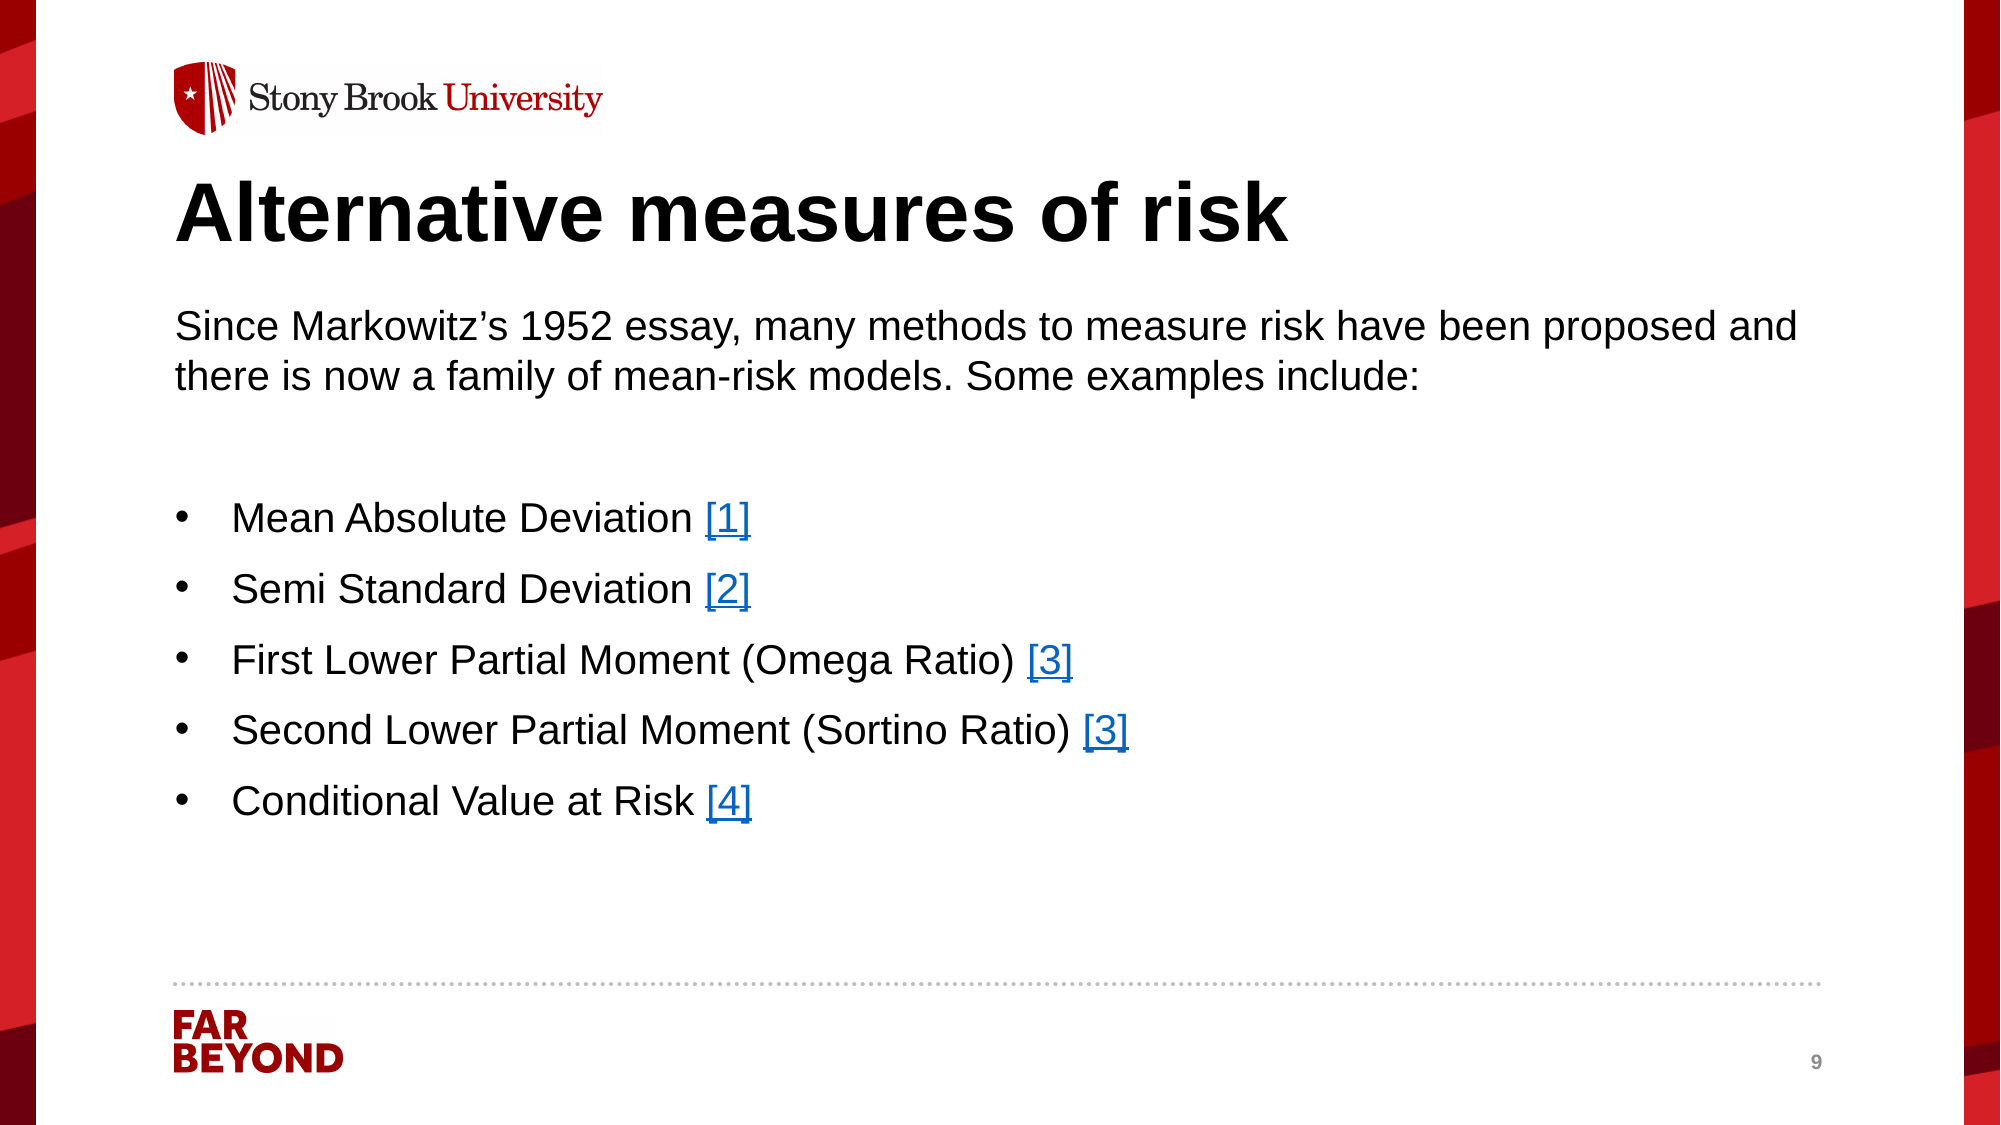

# Alternative measures of risk
Since Markowitz’s 1952 essay, many methods to measure risk have been proposed and there is now a family of mean-risk models. Some examples include:

Mean Absolute Deviation [1]
Semi Standard Deviation [2]
First Lower Partial Moment (Omega Ratio) [3]
Second Lower Partial Moment (Sortino Ratio) [3]
Conditional Value at Risk [4]

9